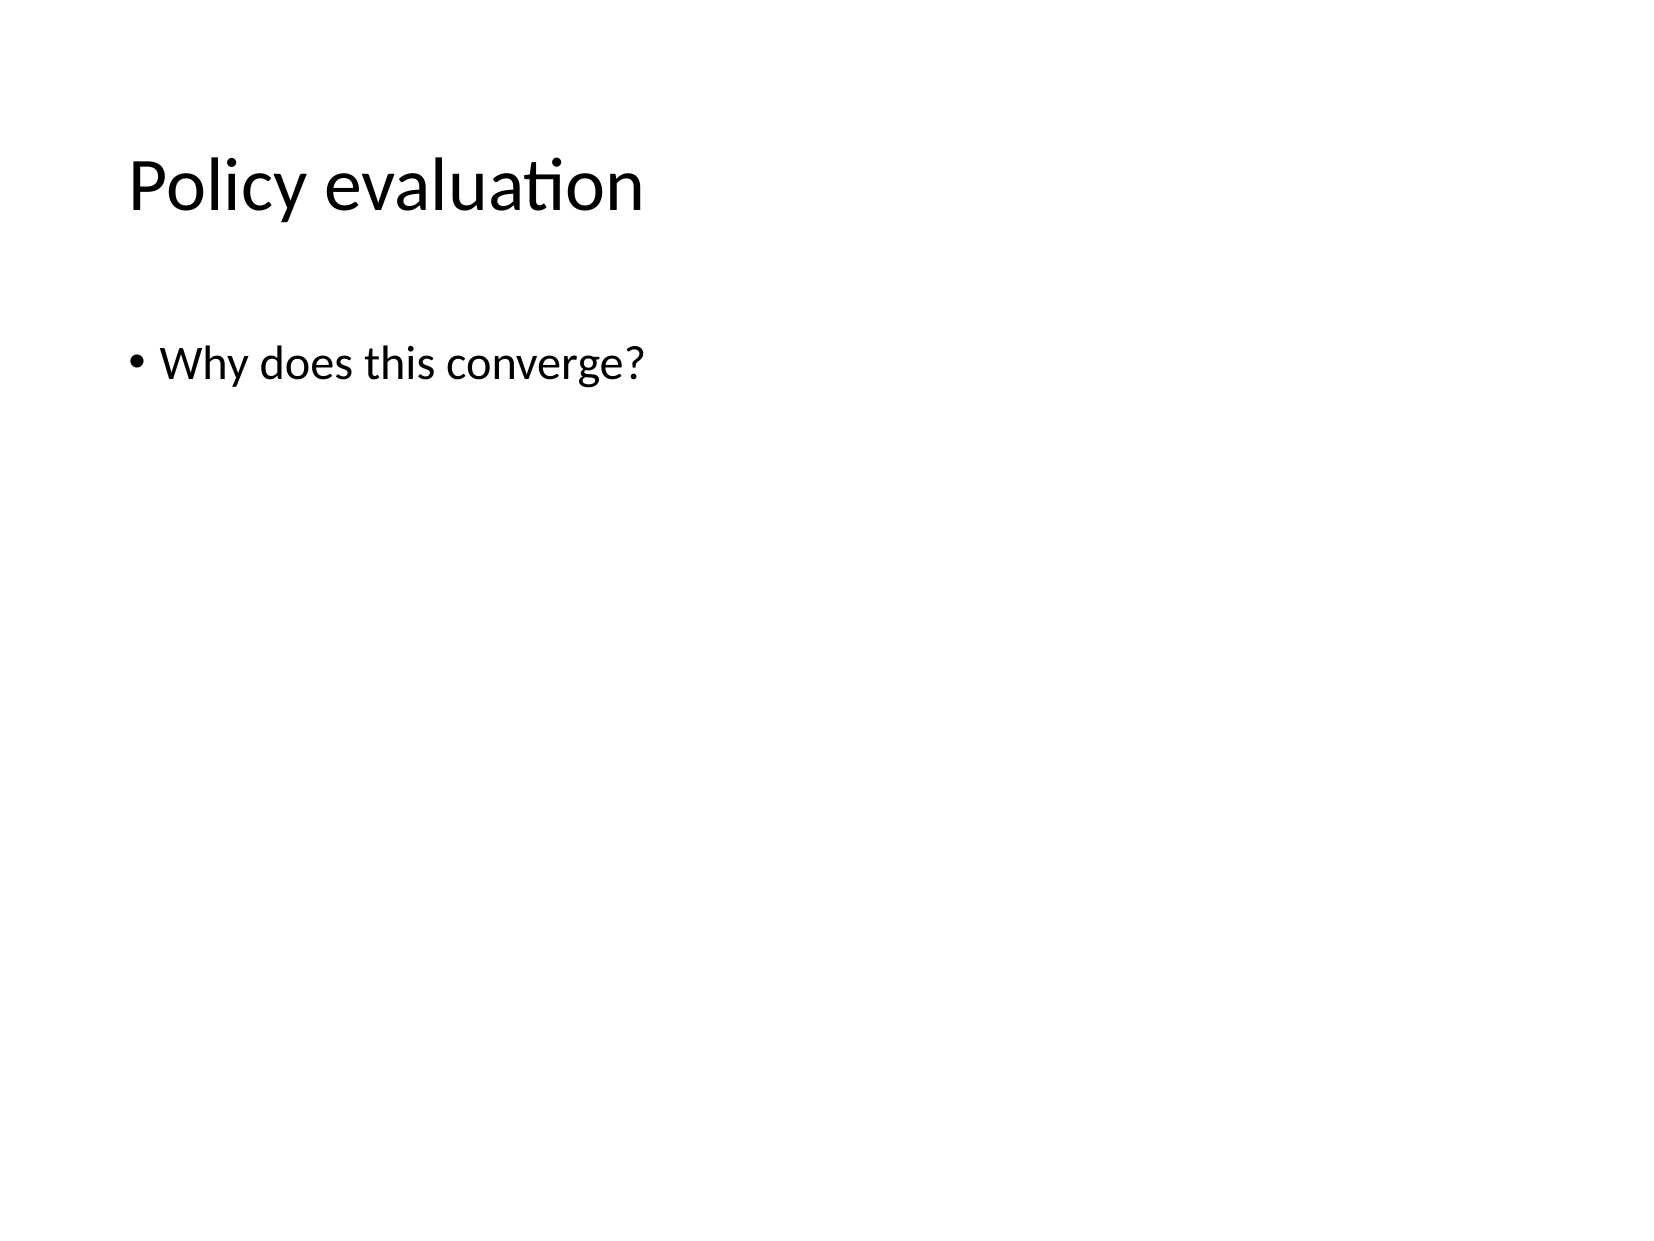

# Policy evaluation
Why does this converge?